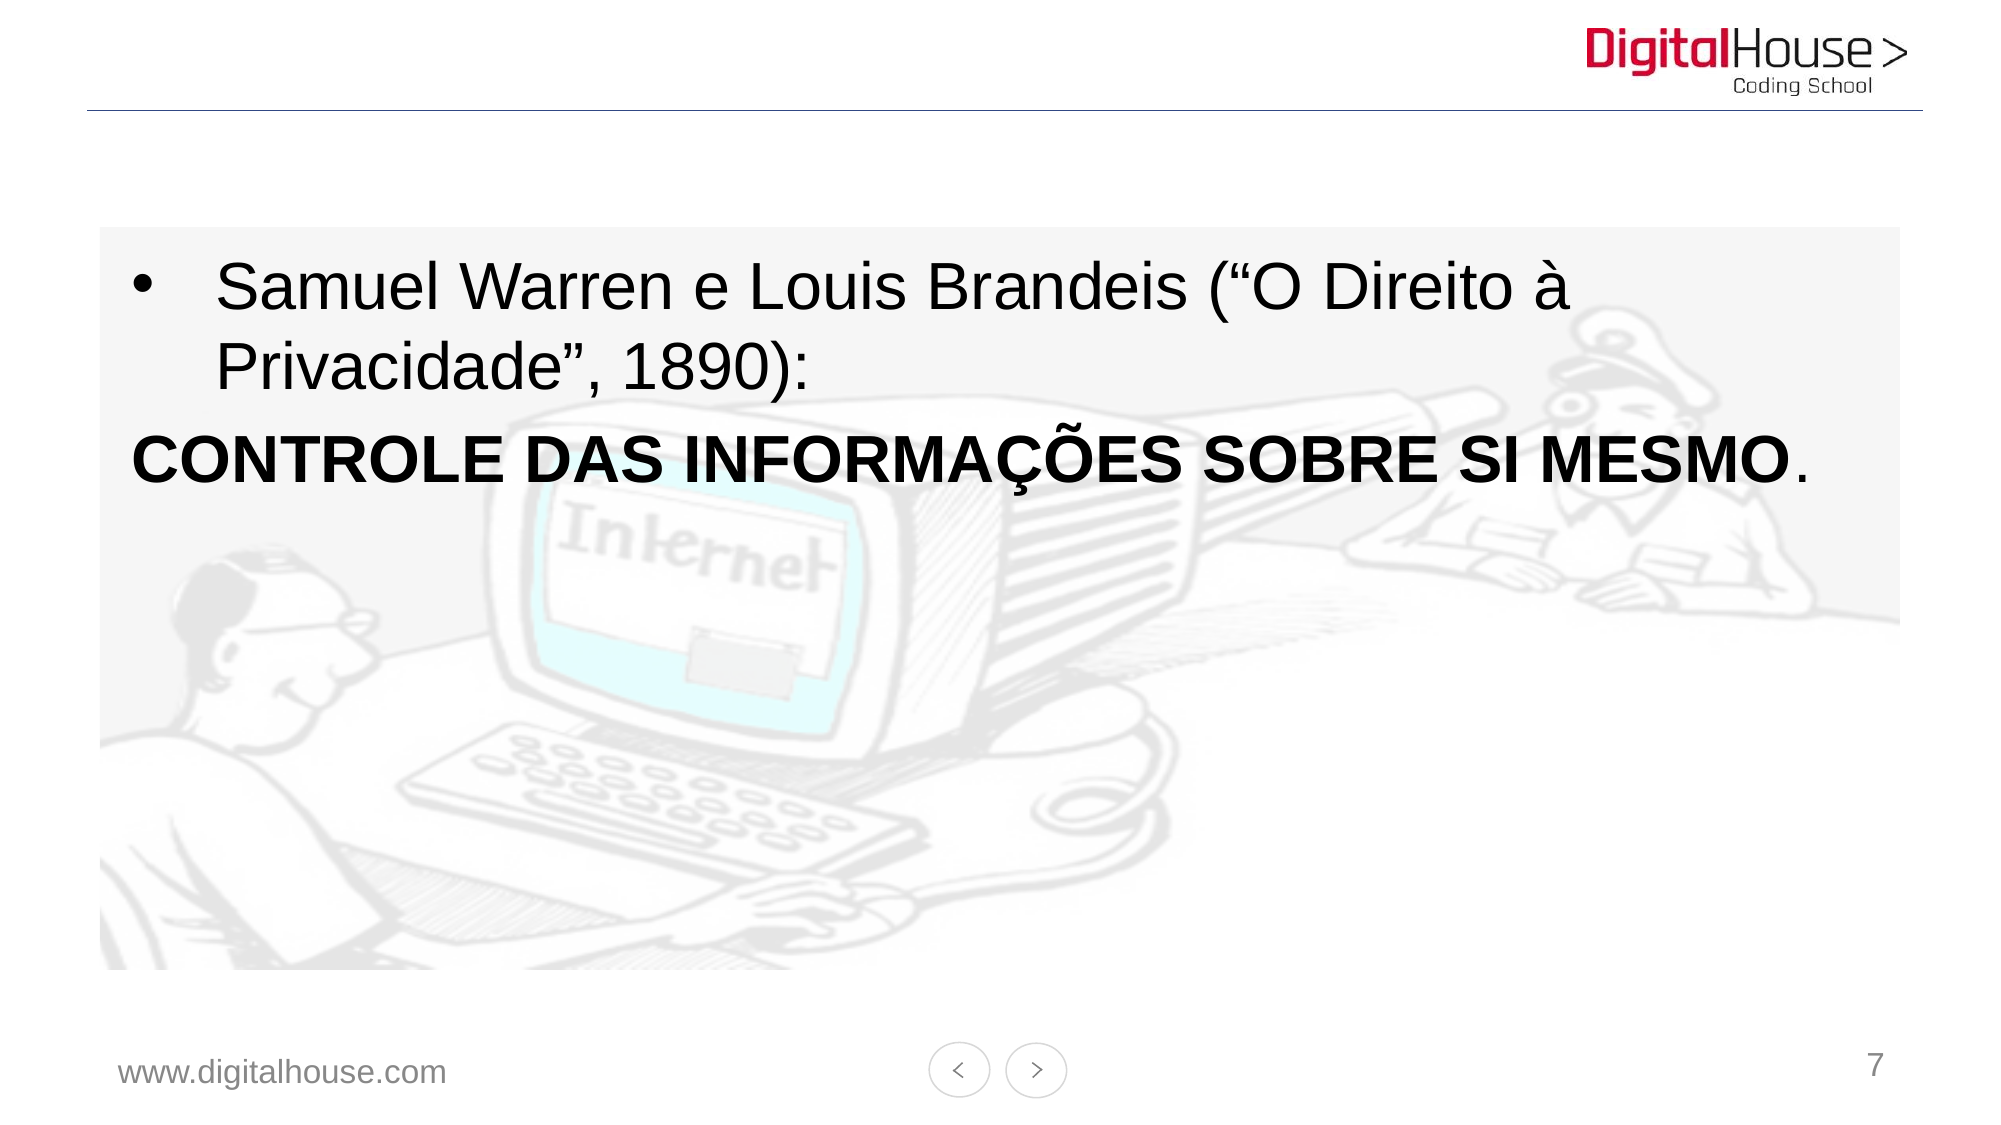

#
Samuel Warren e Louis Brandeis (“O Direito à Privacidade”, 1890):
CONTROLE DAS INFORMAÇÕES SOBRE SI MESMO.
7